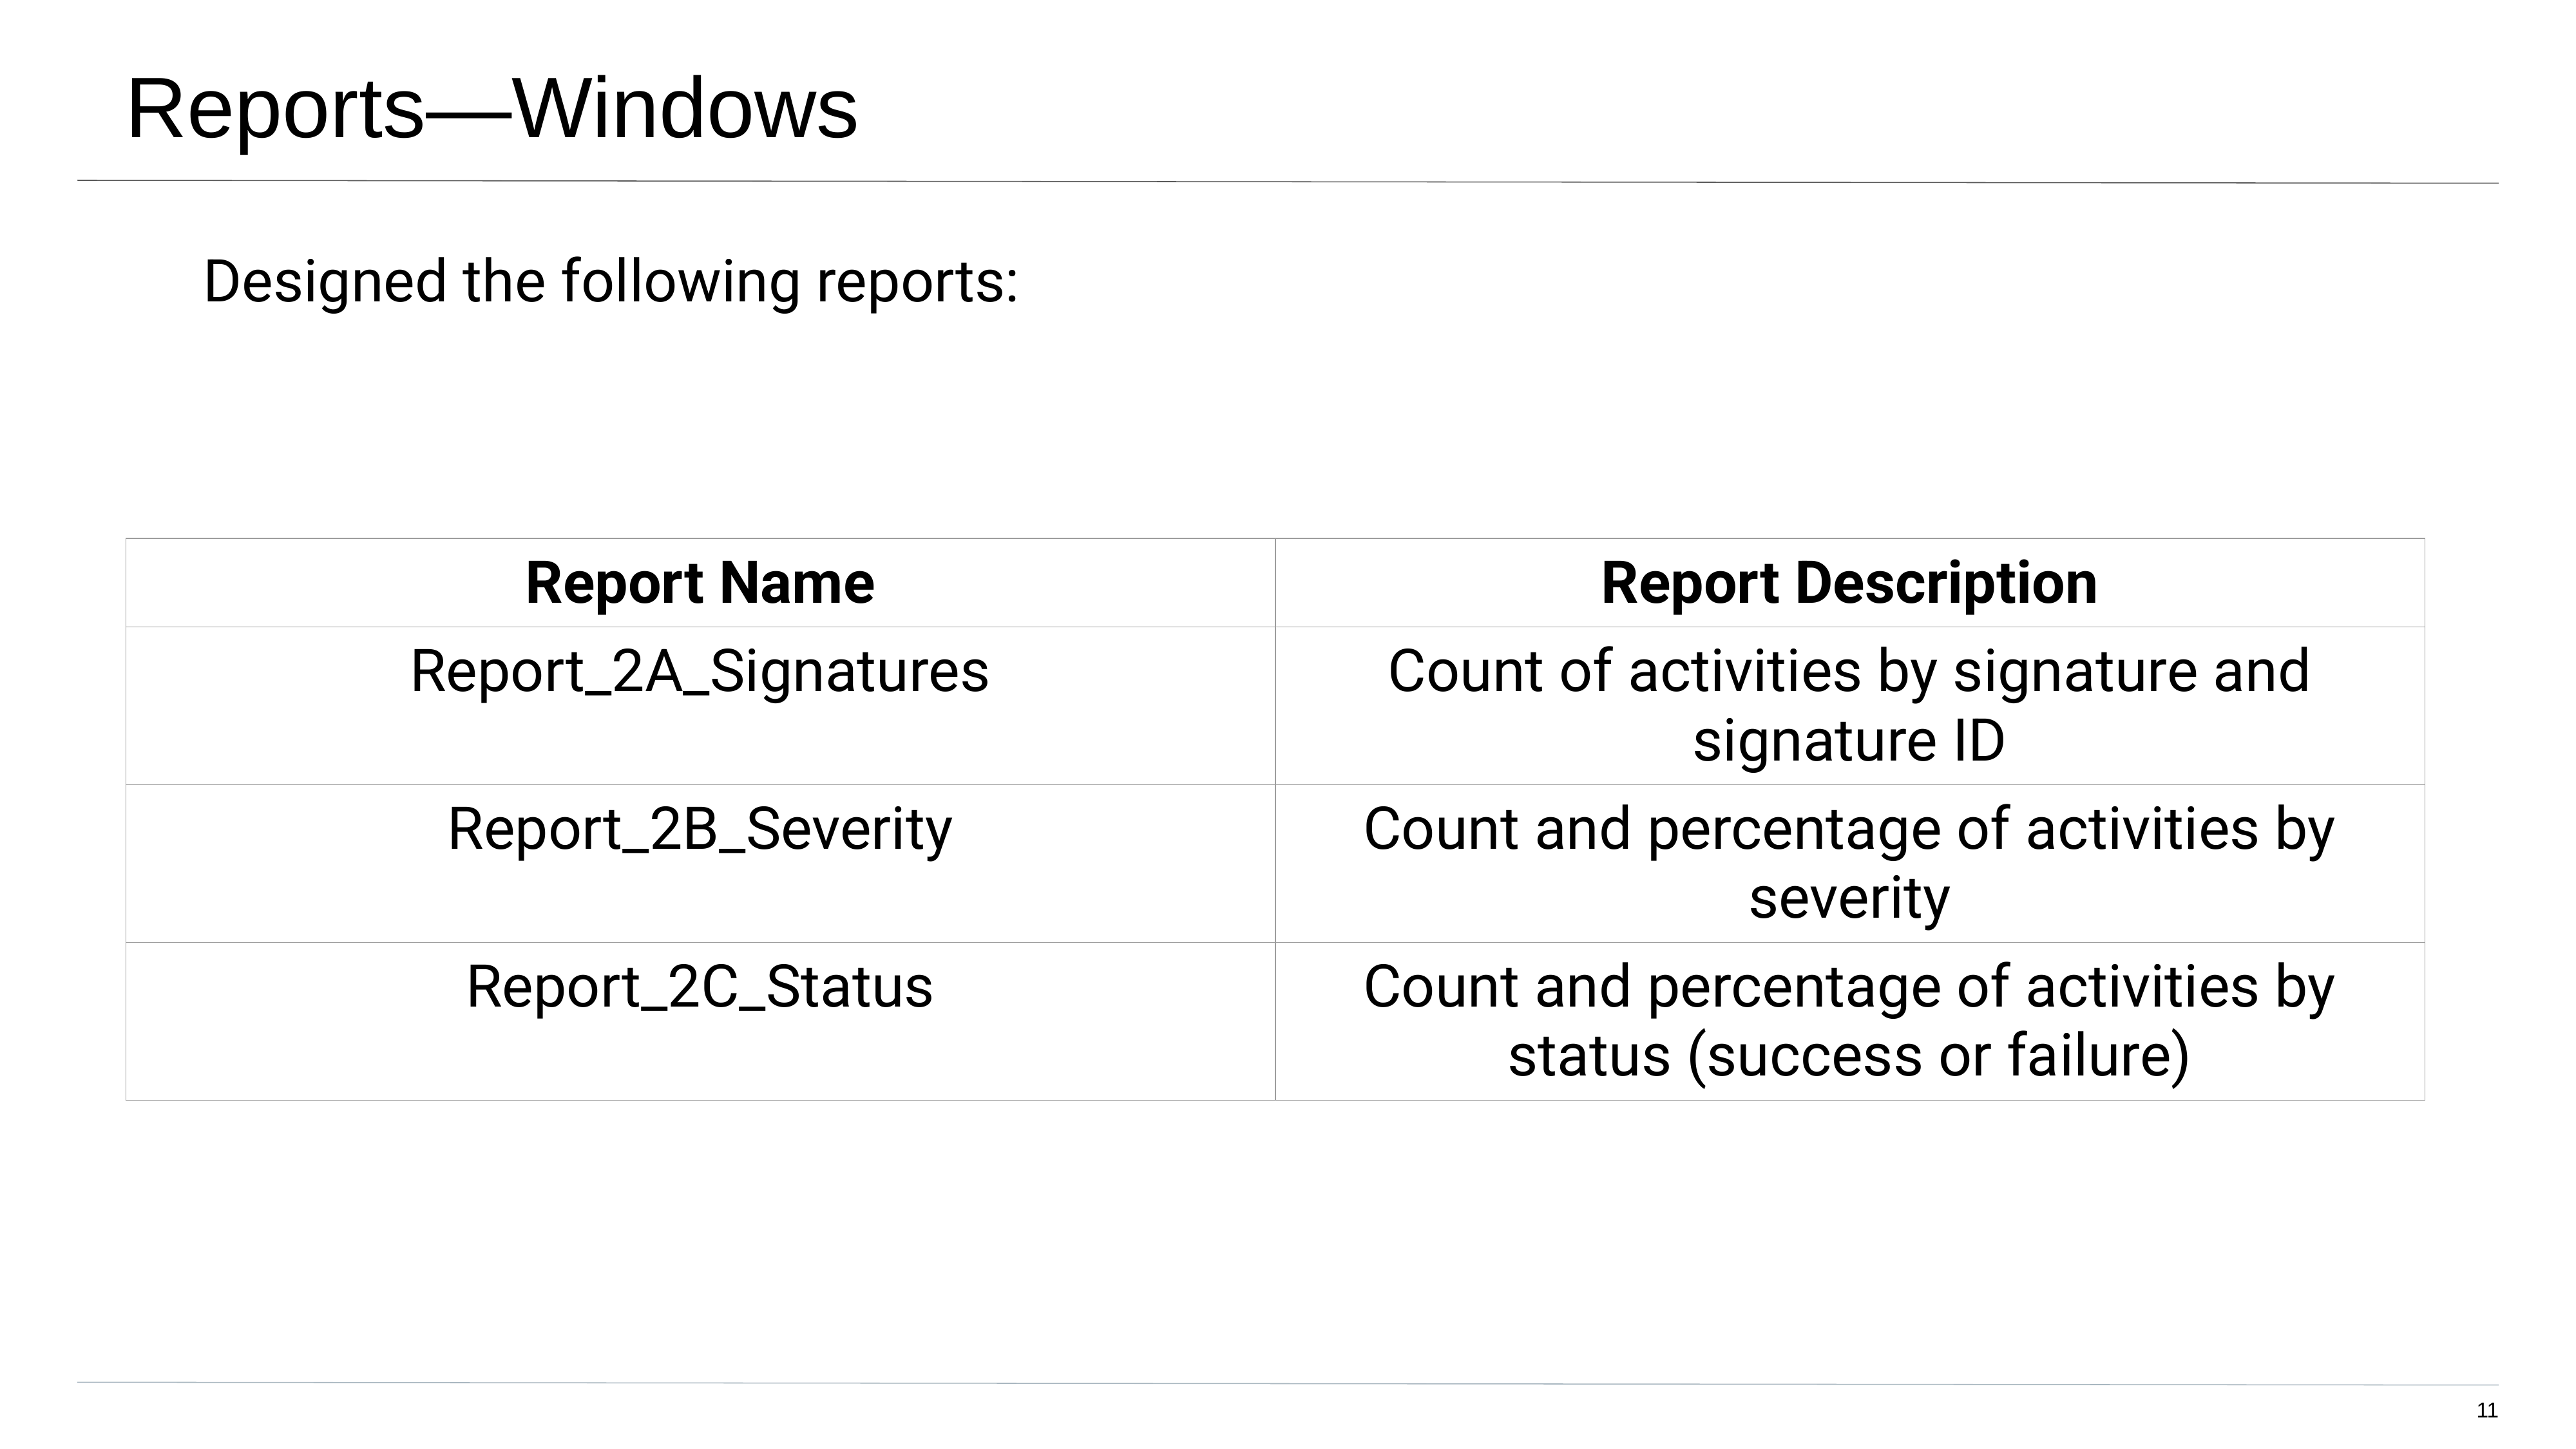

# Reports—Windows
Designed the following reports:

| Report Name | Report Description |
| --- | --- |
| Report\_2A\_Signatures | Count of activities by signature and signature ID |
| Report\_2B\_Severity | Count and percentage of activities by severity |
| Report\_2C\_Status | Count and percentage of activities by status (success or failure) |
11